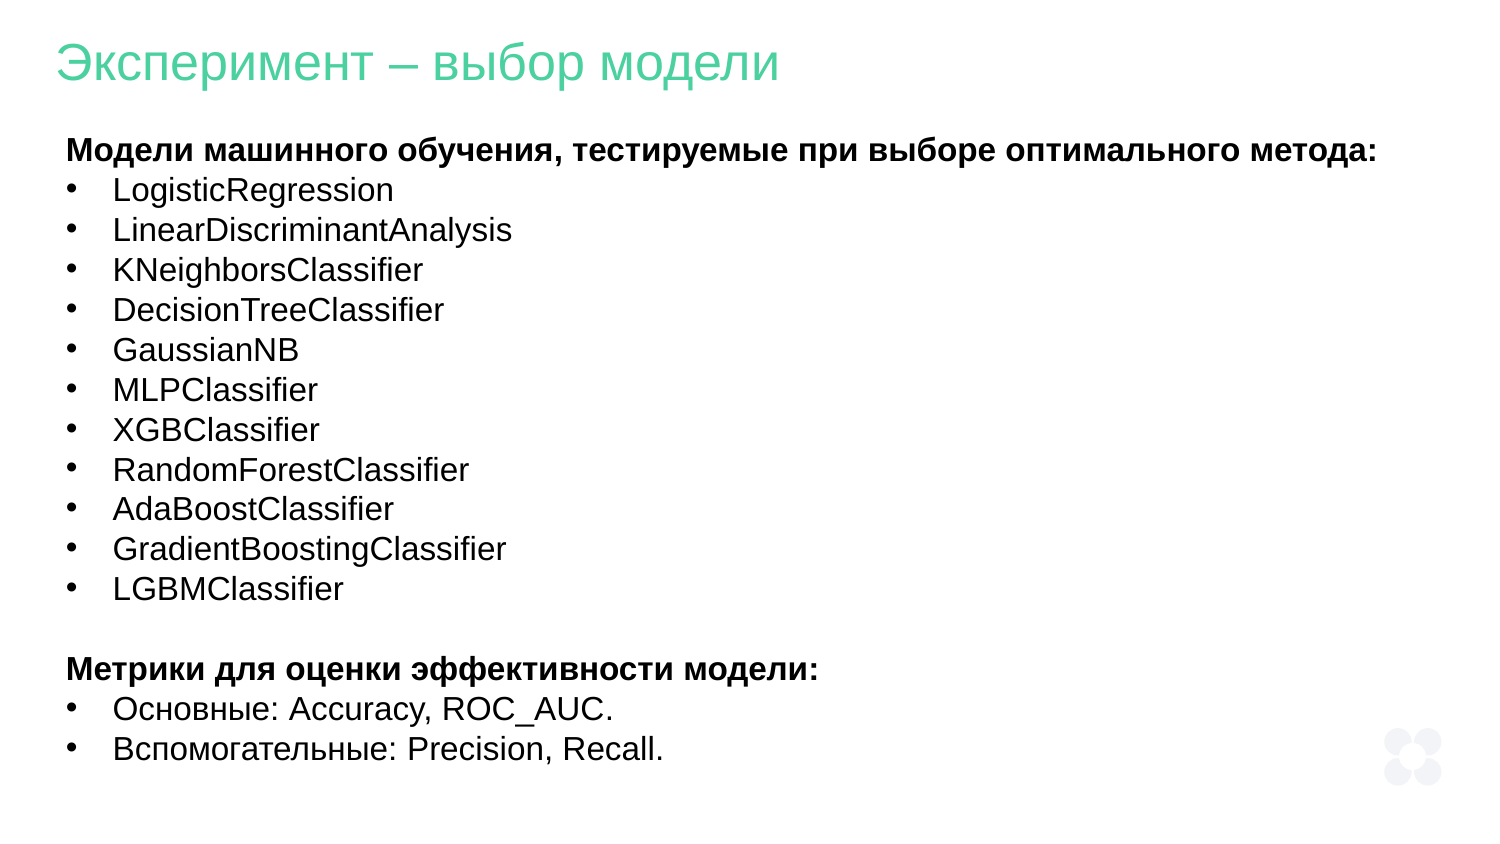

Эксперимент – выбор модели
Модели машинного обучения, тестируемые при выборе оптимального метода:
LogisticRegression
LinearDiscriminantAnalysis
KNeighborsClassifier
DecisionTreeClassifier
GaussianNB
MLPClassifier
XGBClassifier
RandomForestClassifier
AdaBoostClassifier
GradientBoostingClassifier
LGBMClassifier
Метрики для оценки эффективности модели:
Основные: Accuracy, ROC_AUC.
Вспомогательные: Precision, Recall.